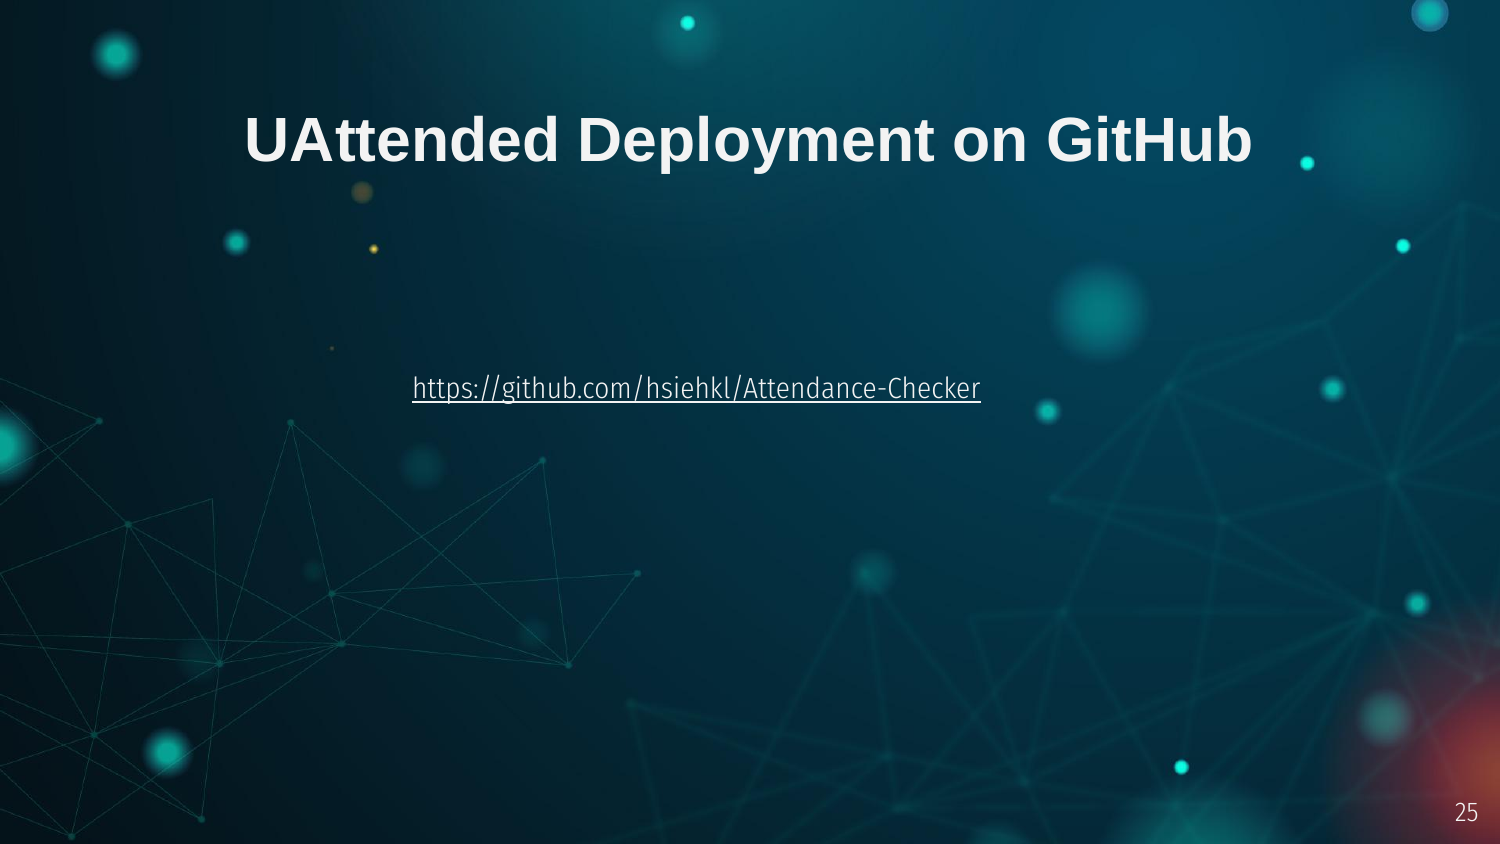

# UAttended Deployment on GitHub
https://github.com/hsiehkl/Attendance-Checker
25